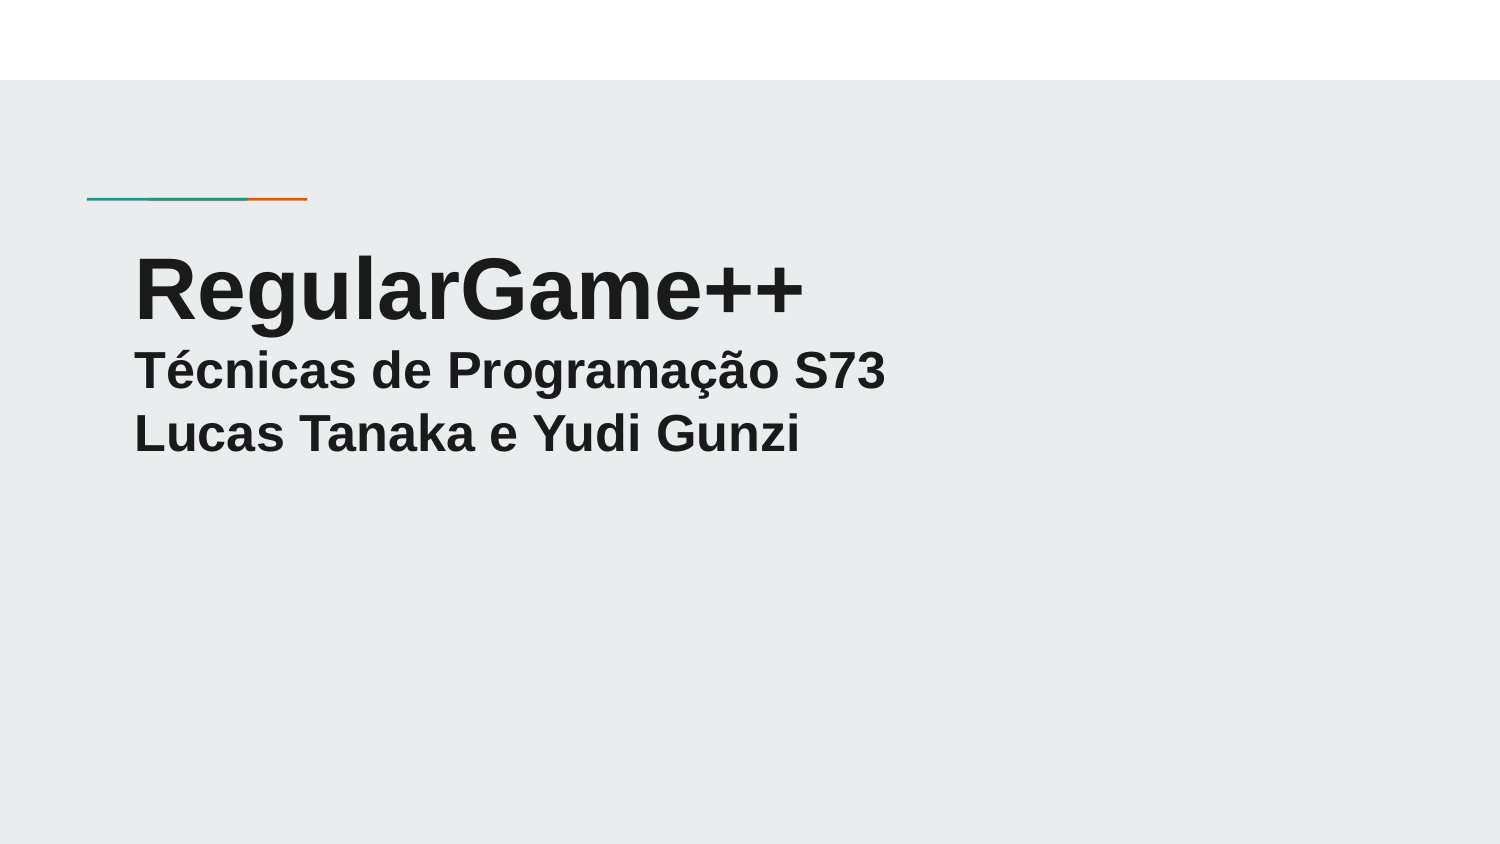

# RegularGame++
Técnicas de Programação S73
Lucas Tanaka e Yudi Gunzi